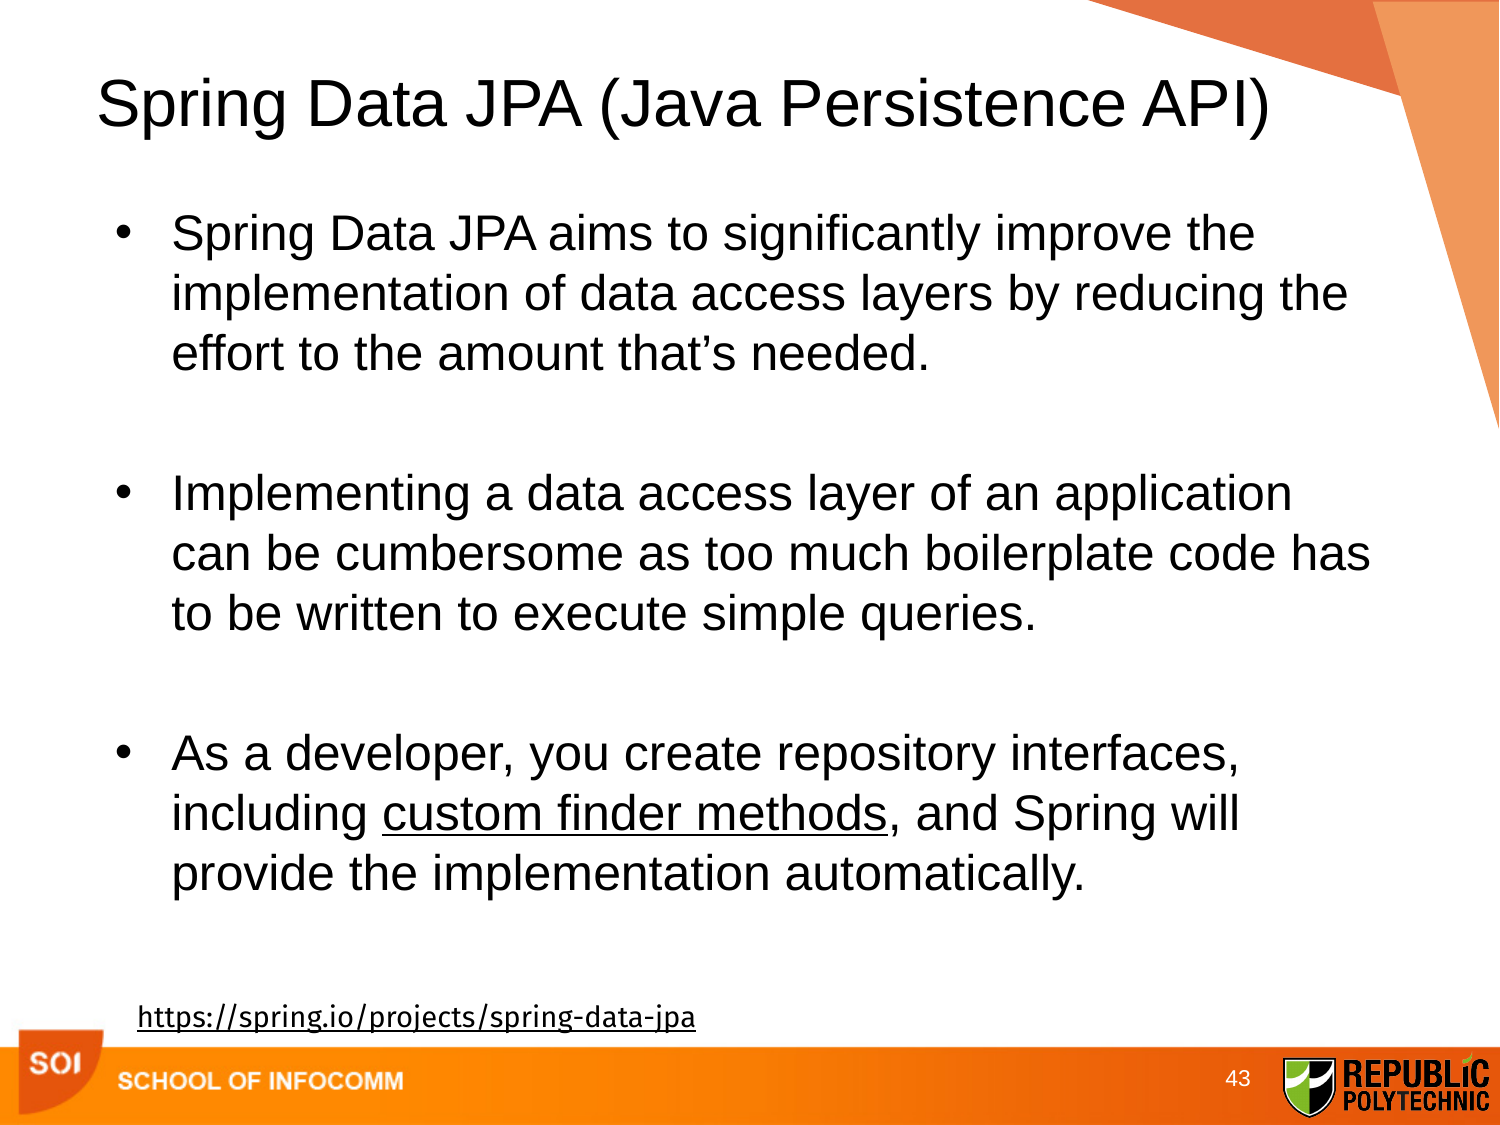

# Spring Data JPA (Java Persistence API)
Spring Data JPA aims to significantly improve the implementation of data access layers by reducing the effort to the amount that’s needed.

Implementing a data access layer of an application can be cumbersome as too much boilerplate code has to be written to execute simple queries.

As a developer, you create repository interfaces, including custom finder methods, and Spring will provide the implementation automatically.

https://spring.io/projects/spring-data-jpa
43